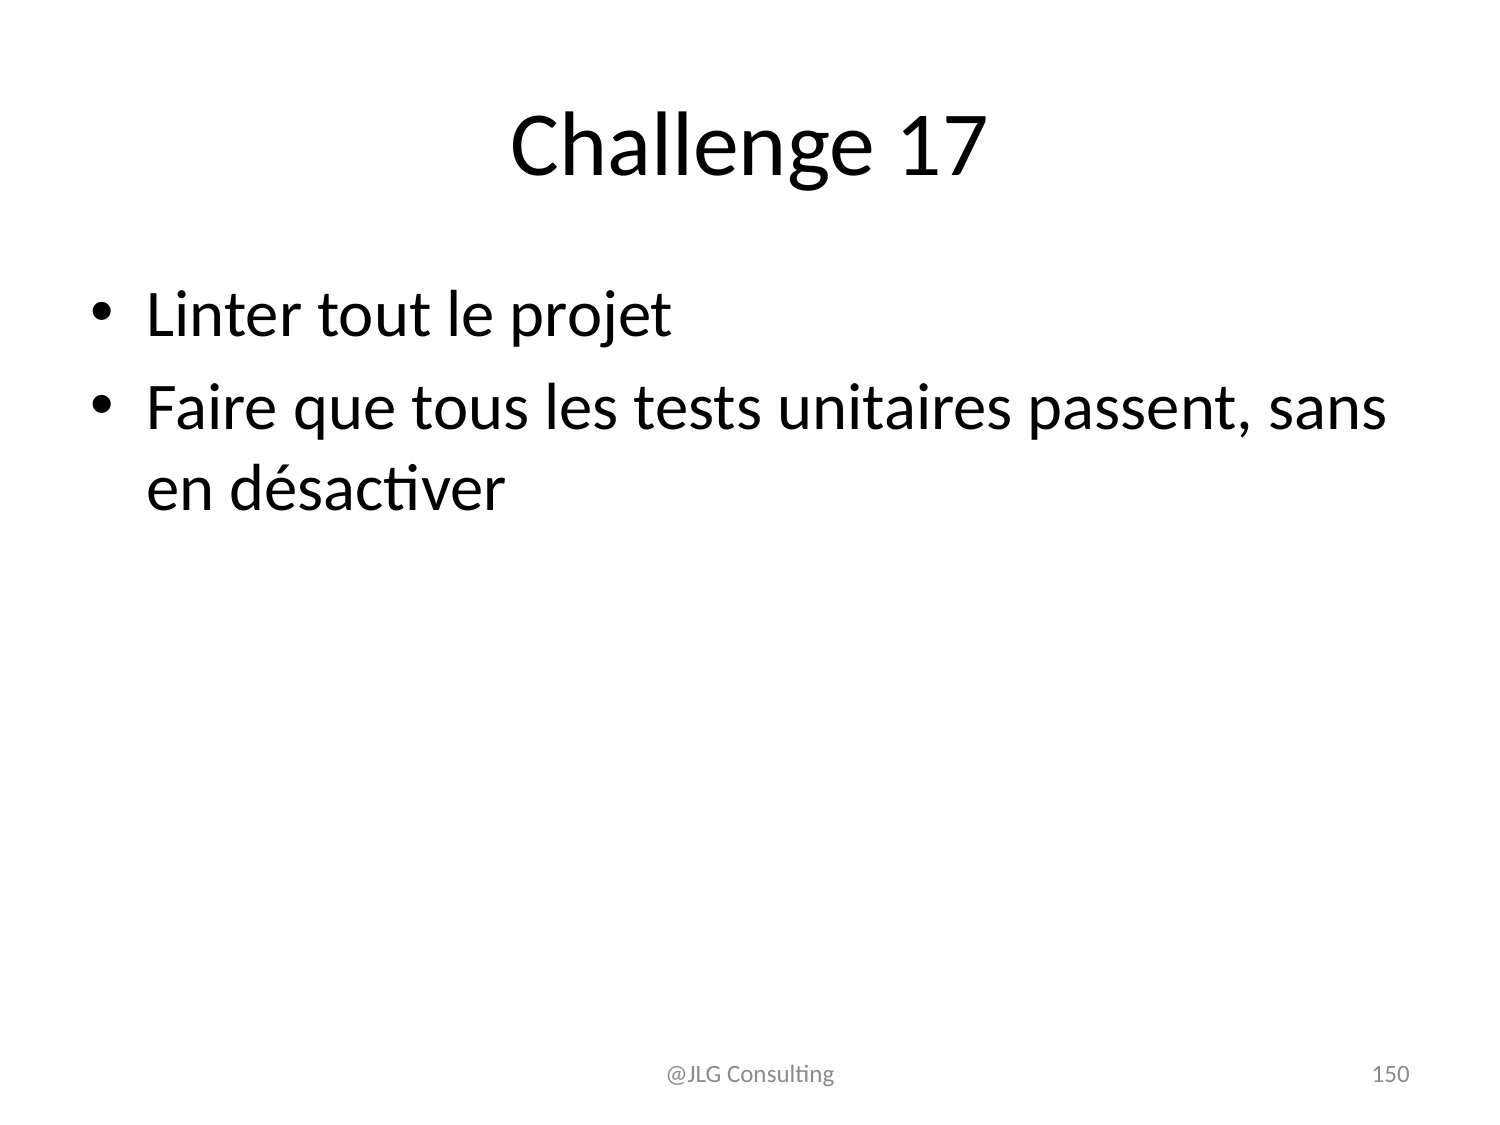

# Challenge 17
Linter tout le projet
Faire que tous les tests unitaires passent, sans en désactiver
@JLG Consulting
150